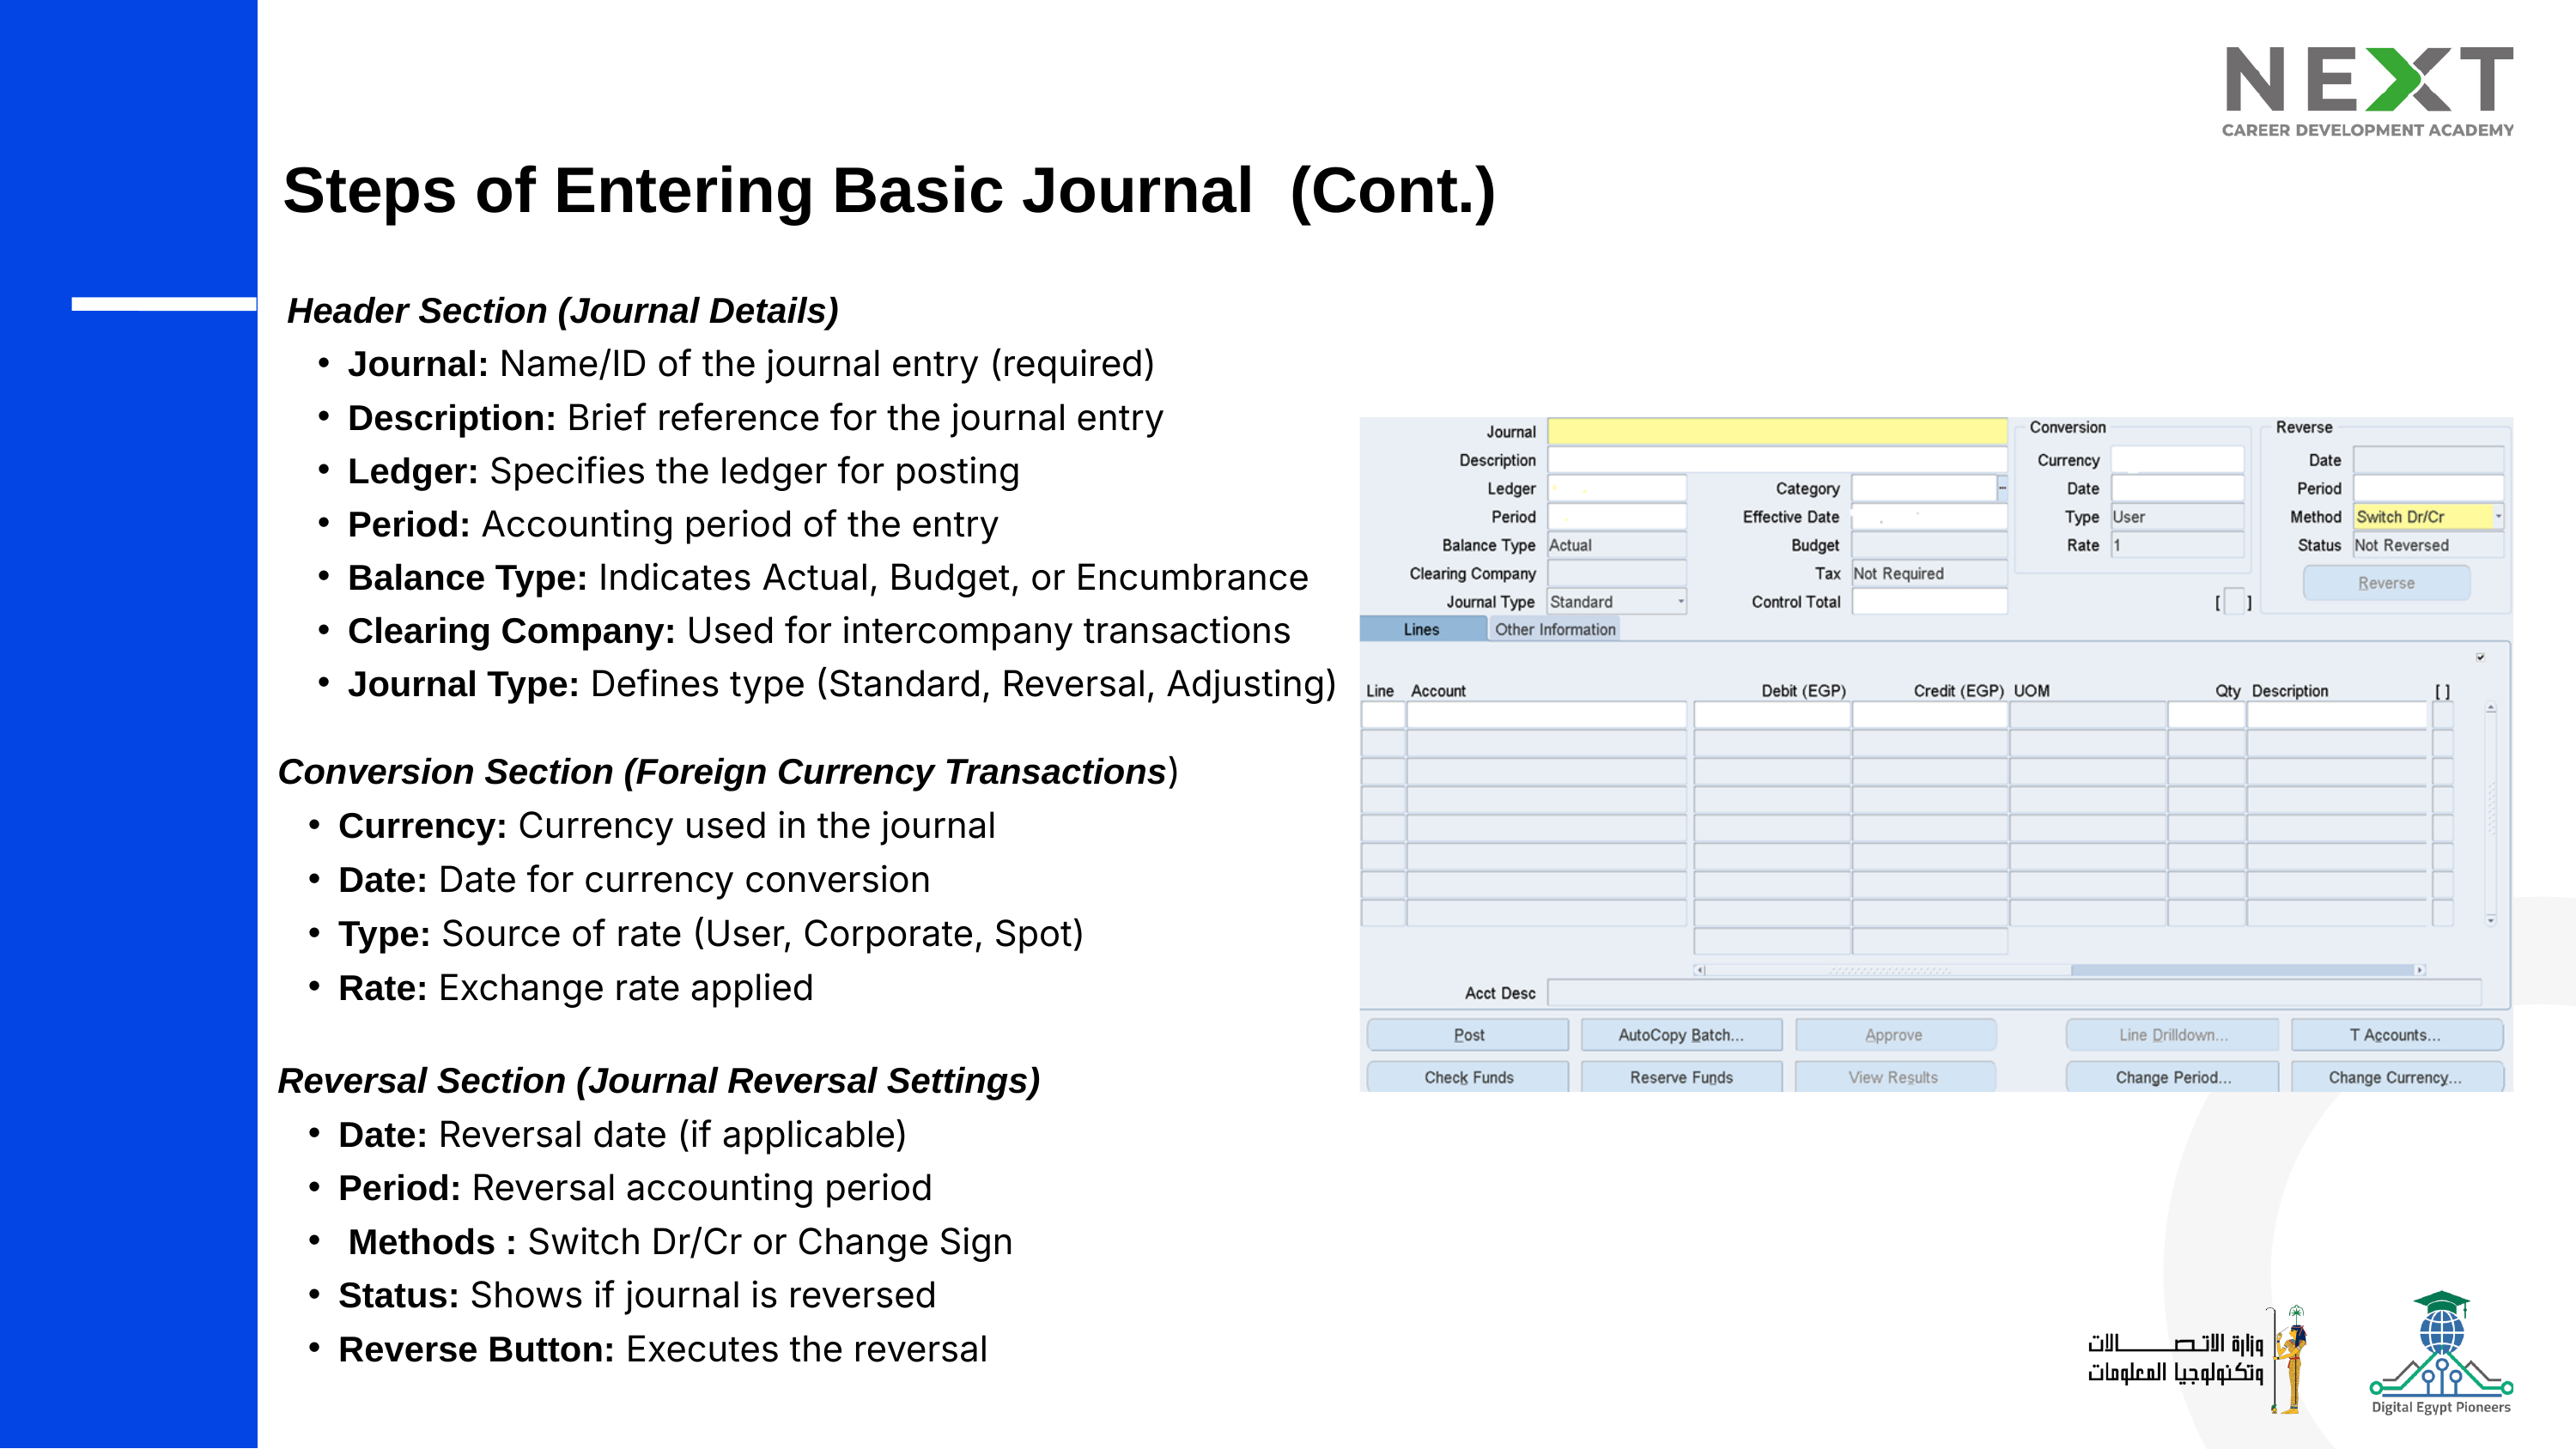

Steps of Entering Basic Journal  (Cont.)
Header Section (Journal Details)
Journal: Name/ID of the journal entry (required)
Description: Brief reference for the journal entry
Ledger: Specifies the ledger for posting
Period: Accounting period of the entry
Balance Type: Indicates Actual, Budget, or Encumbrance
Clearing Company: Used for intercompany transactions
Journal Type: Defines type (Standard, Reversal, Adjusting)

Conversion Section (Foreign Currency Transactions)
Currency: Currency used in the journal
Date: Date for currency conversion
Type: Source of rate (User, Corporate, Spot)
Rate: Exchange rate applied

Reversal Section (Journal Reversal Settings)
Date: Reversal date (if applicable)
Period: Reversal accounting period
 Methods : Switch Dr/Cr or Change Sign
Status: Shows if journal is reversed
Reverse Button: Executes the reversal